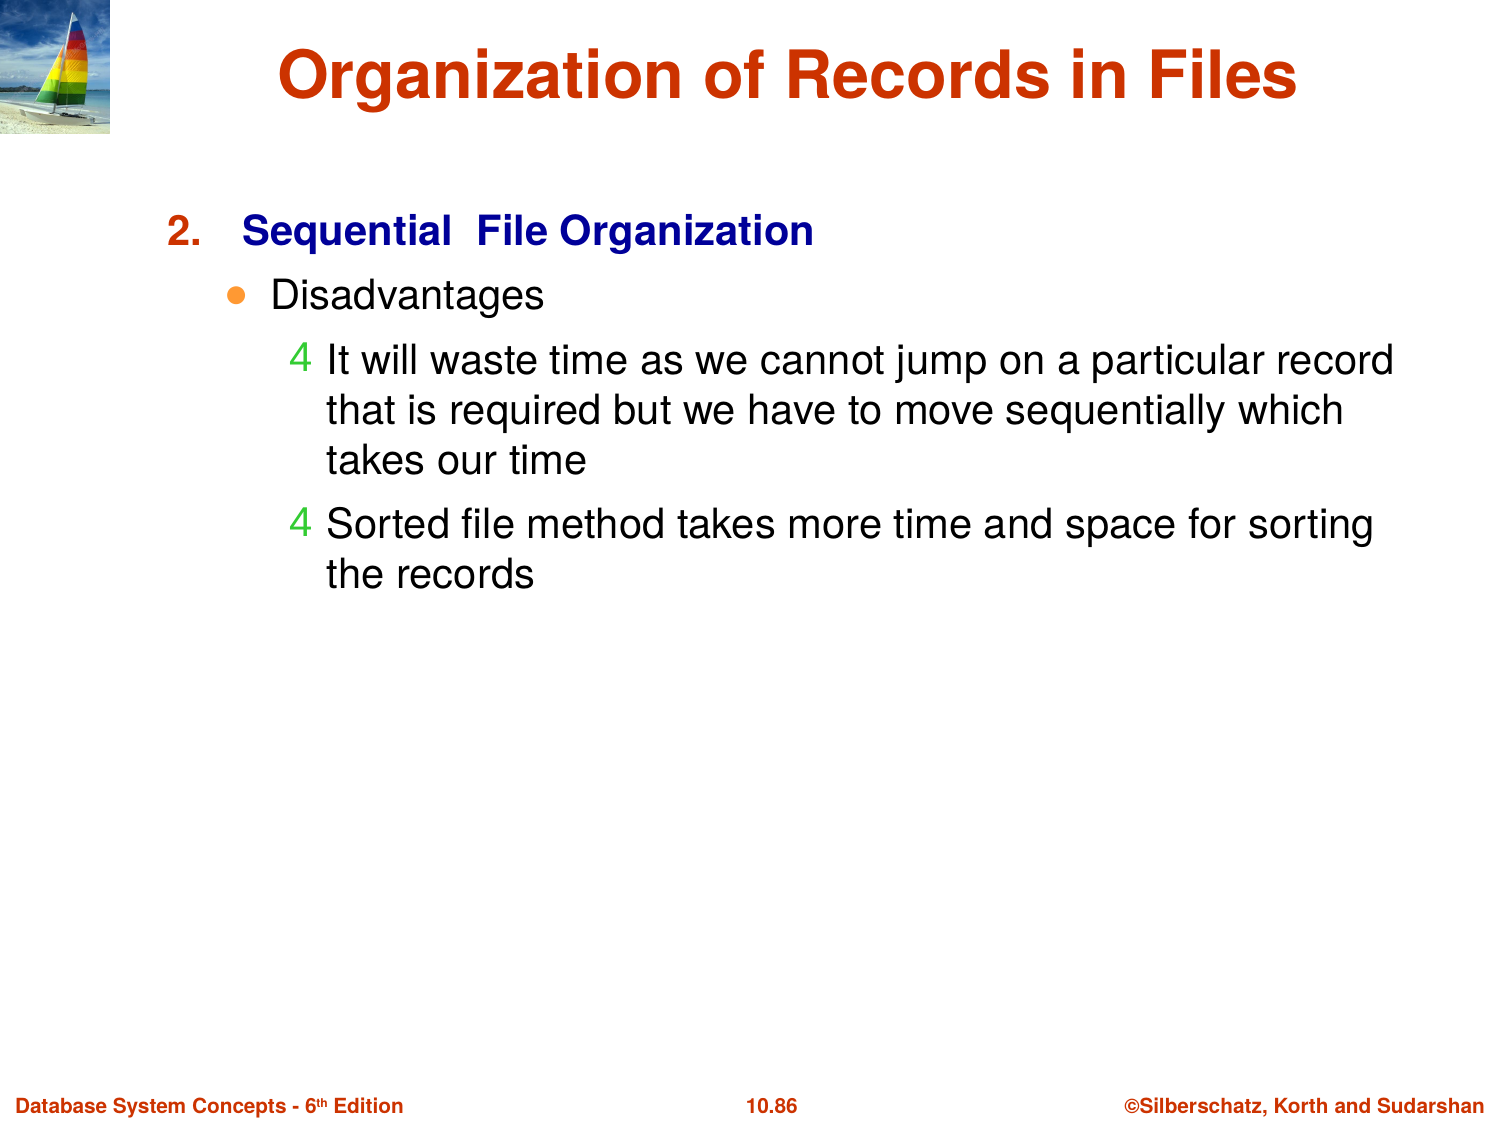

# Organization of Records in Files
Sequential  File Organization
Disadvantages
It will waste time as we cannot jump on a particular record that is required but we have to move sequentially which takes our time
Sorted file method takes more time and space for sorting the records